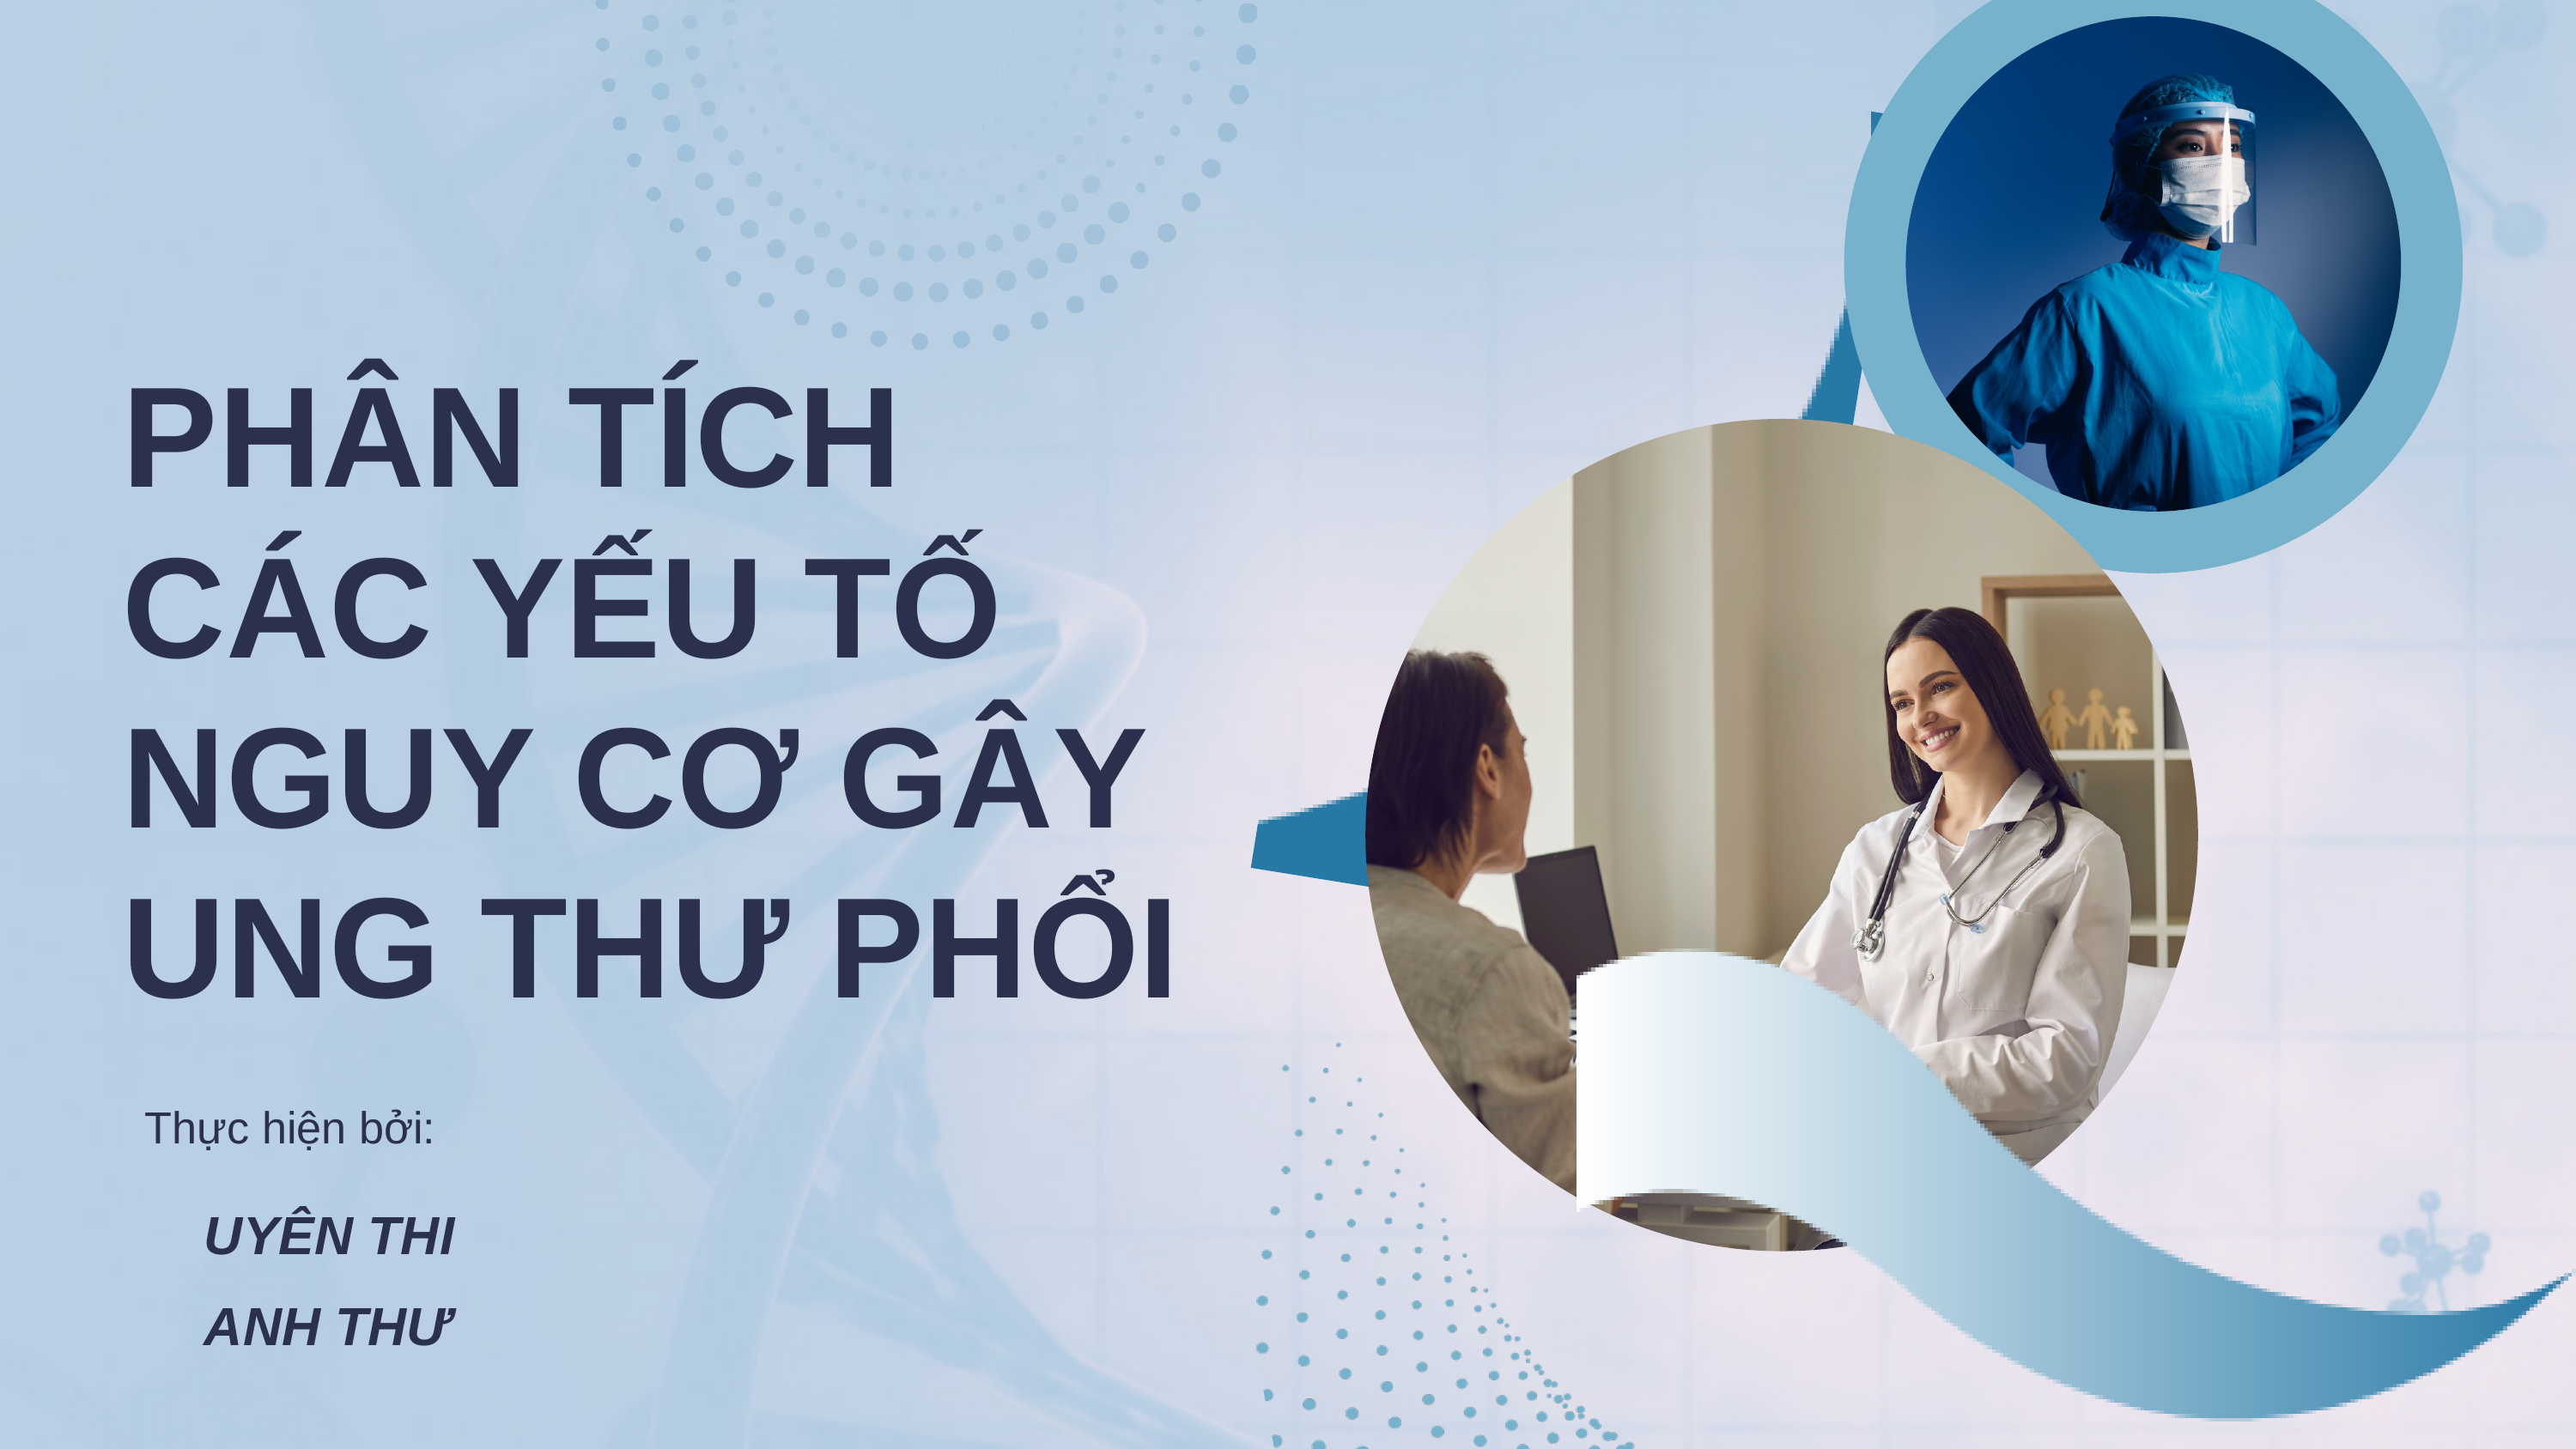

PHÂN TÍCH CÁC YẾU TỐ NGUY CƠ GÂY UNG THƯ PHỔI

Thực hiện bởi:
UYÊN THI
ANH THƯ